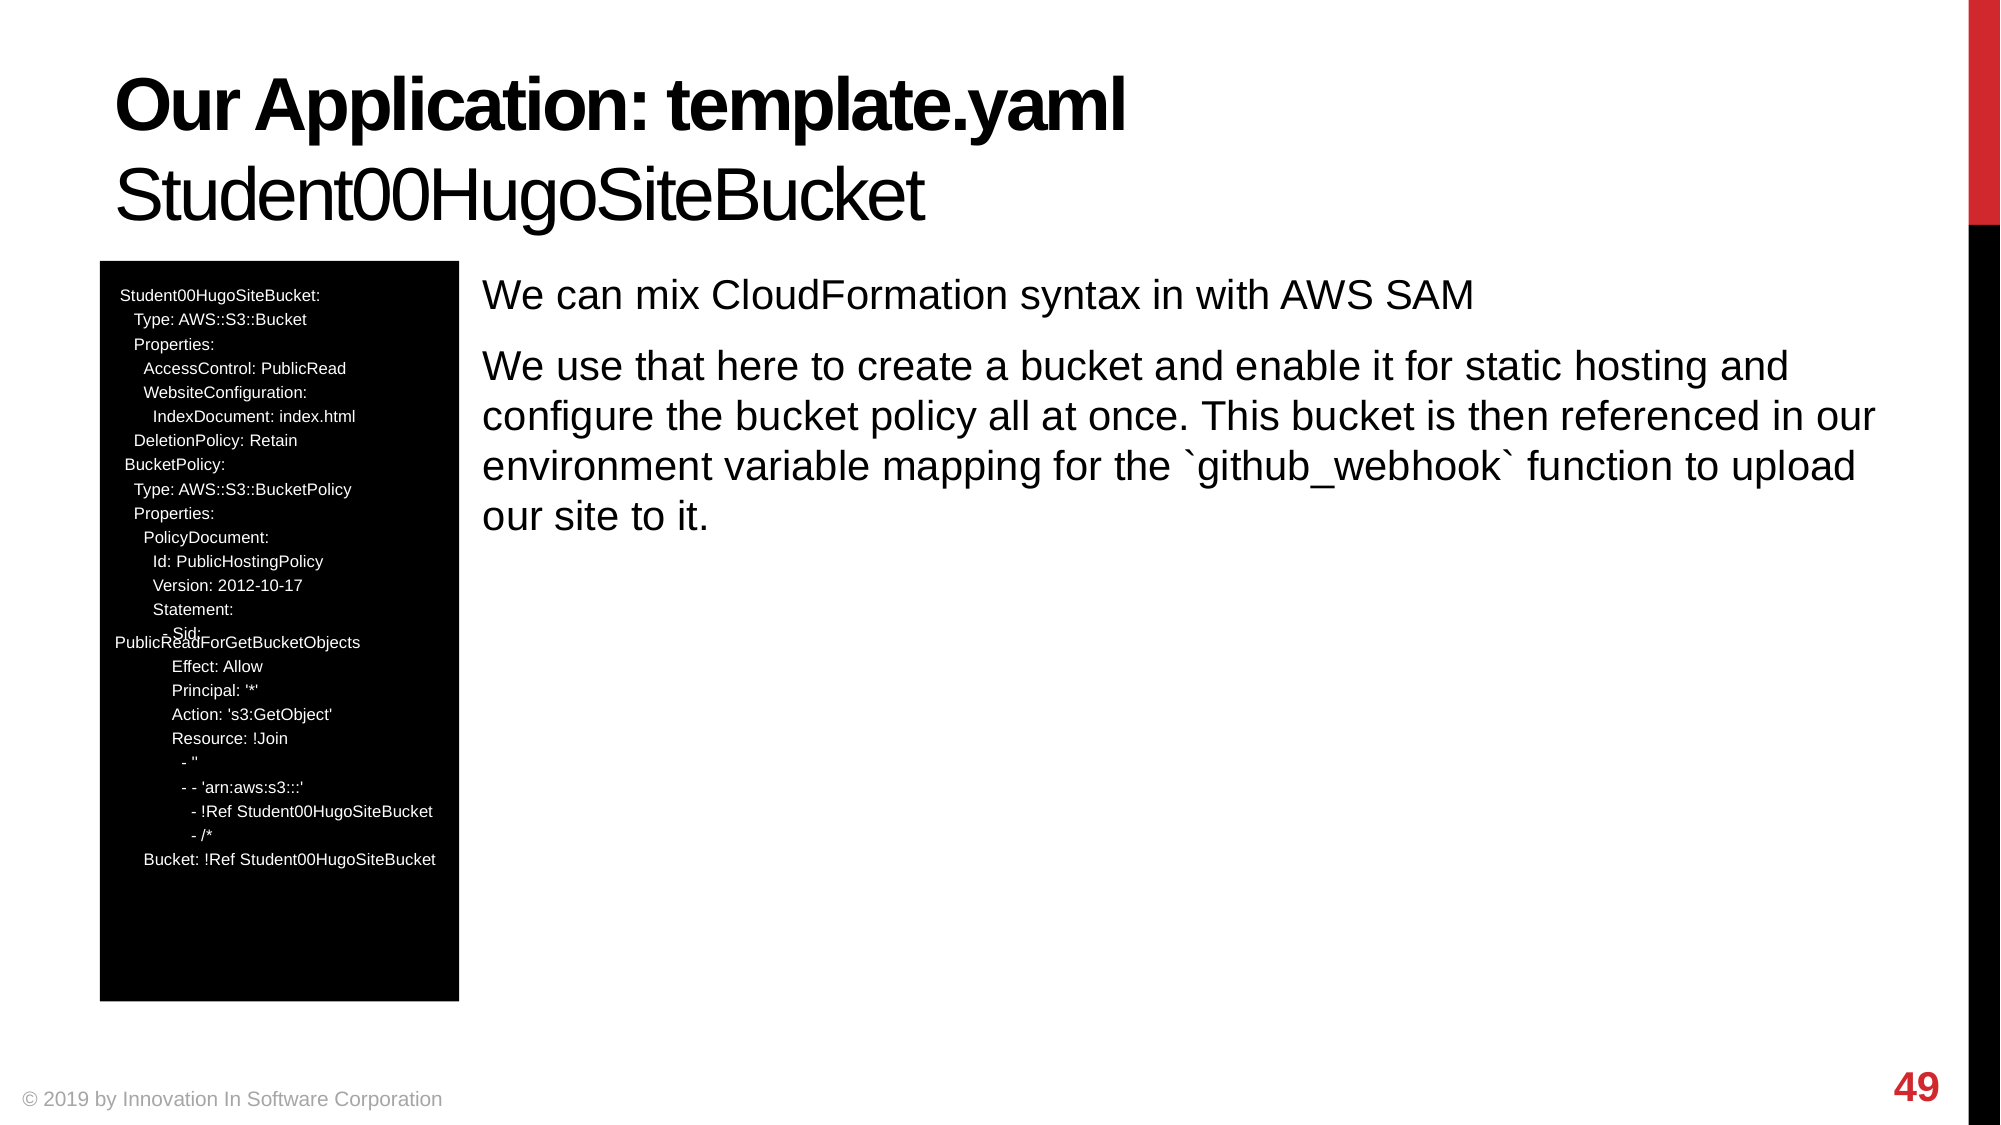

# Our Application: template.yaml 	 	Student00HugoSiteBucket

 Student00HugoSiteBucket:
    Type: AWS::S3::Bucket
    Properties:
      AccessControl: PublicRead
      WebsiteConfiguration:
        IndexDocument: index.html
    DeletionPolicy: Retain
  BucketPolicy:
    Type: AWS::S3::BucketPolicy
    Properties:
      PolicyDocument:
        Id: PublicHostingPolicy
        Version: 2012-10-17
        Statement:
          - Sid: PublicReadForGetBucketObjects
            Effect: Allow
            Principal: '*'
            Action: 's3:GetObject'
            Resource: !Join
              - ''
              - - 'arn:aws:s3:::'
                - !Ref Student00HugoSiteBucket
                - /*
      Bucket: !Ref Student00HugoSiteBucket
We can mix CloudFormation syntax in with AWS SAM
We use that here to create a bucket and enable it for static hosting and configure the bucket policy all at once. This bucket is then referenced in our environment variable mapping for the `github_webhook` function to upload our site to it.
49
© 2019 by Innovation In Software Corporation